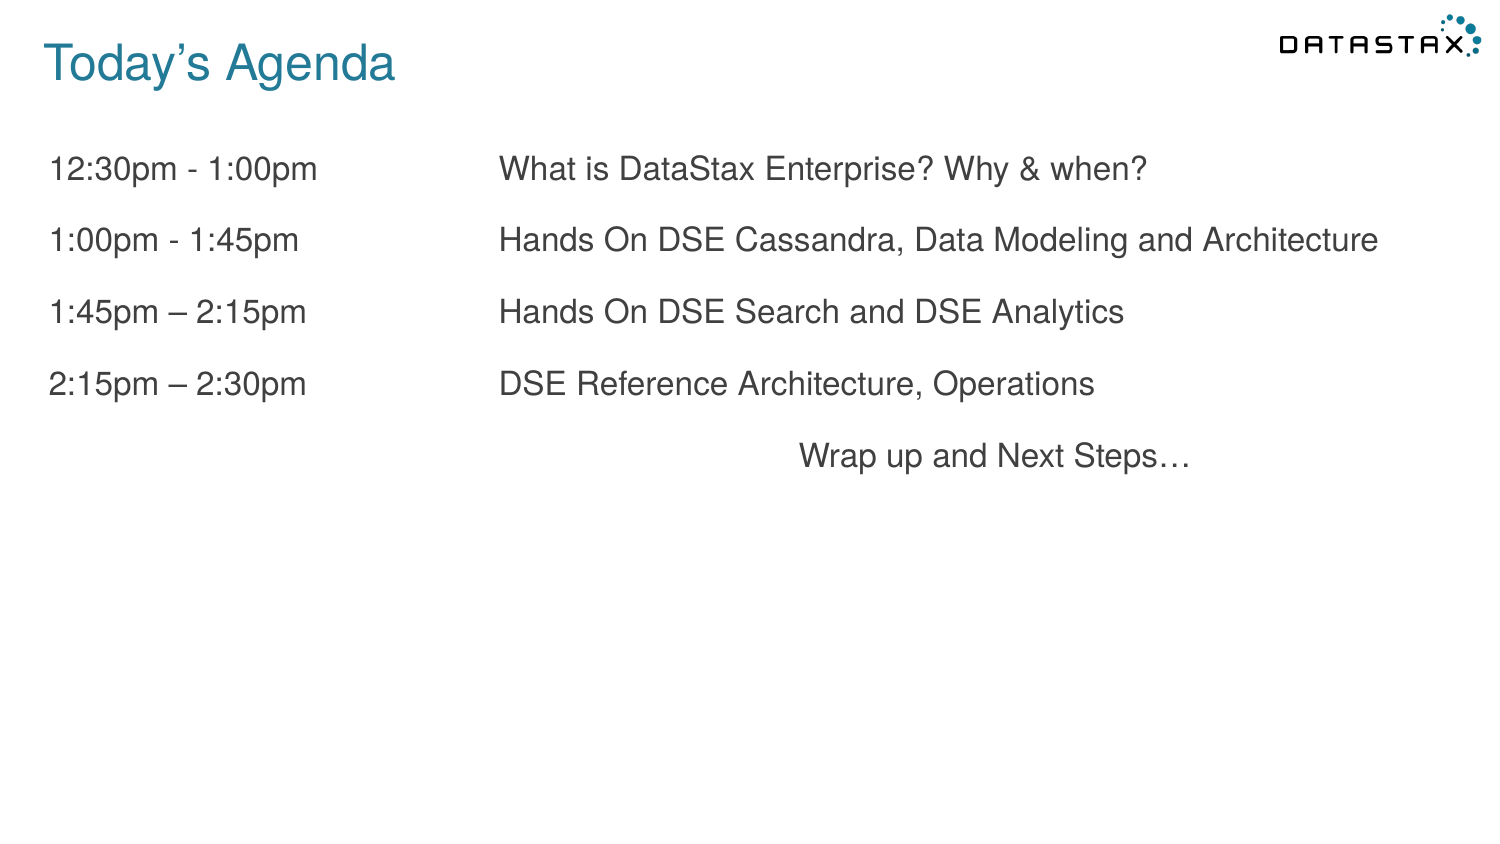

# Today’s Agenda
12:30pm - 1:00pm  	   	What is DataStax Enterprise? Why & when?

1:00pm - 1:45pm  	  	Hands On DSE Cassandra, Data Modeling and Architecture

1:45pm – 2:15pm  	  	Hands On DSE Search and DSE Analytics

2:15pm – 2:30pm  	   	DSE Reference Architecture, Operations

					Wrap up and Next Steps…